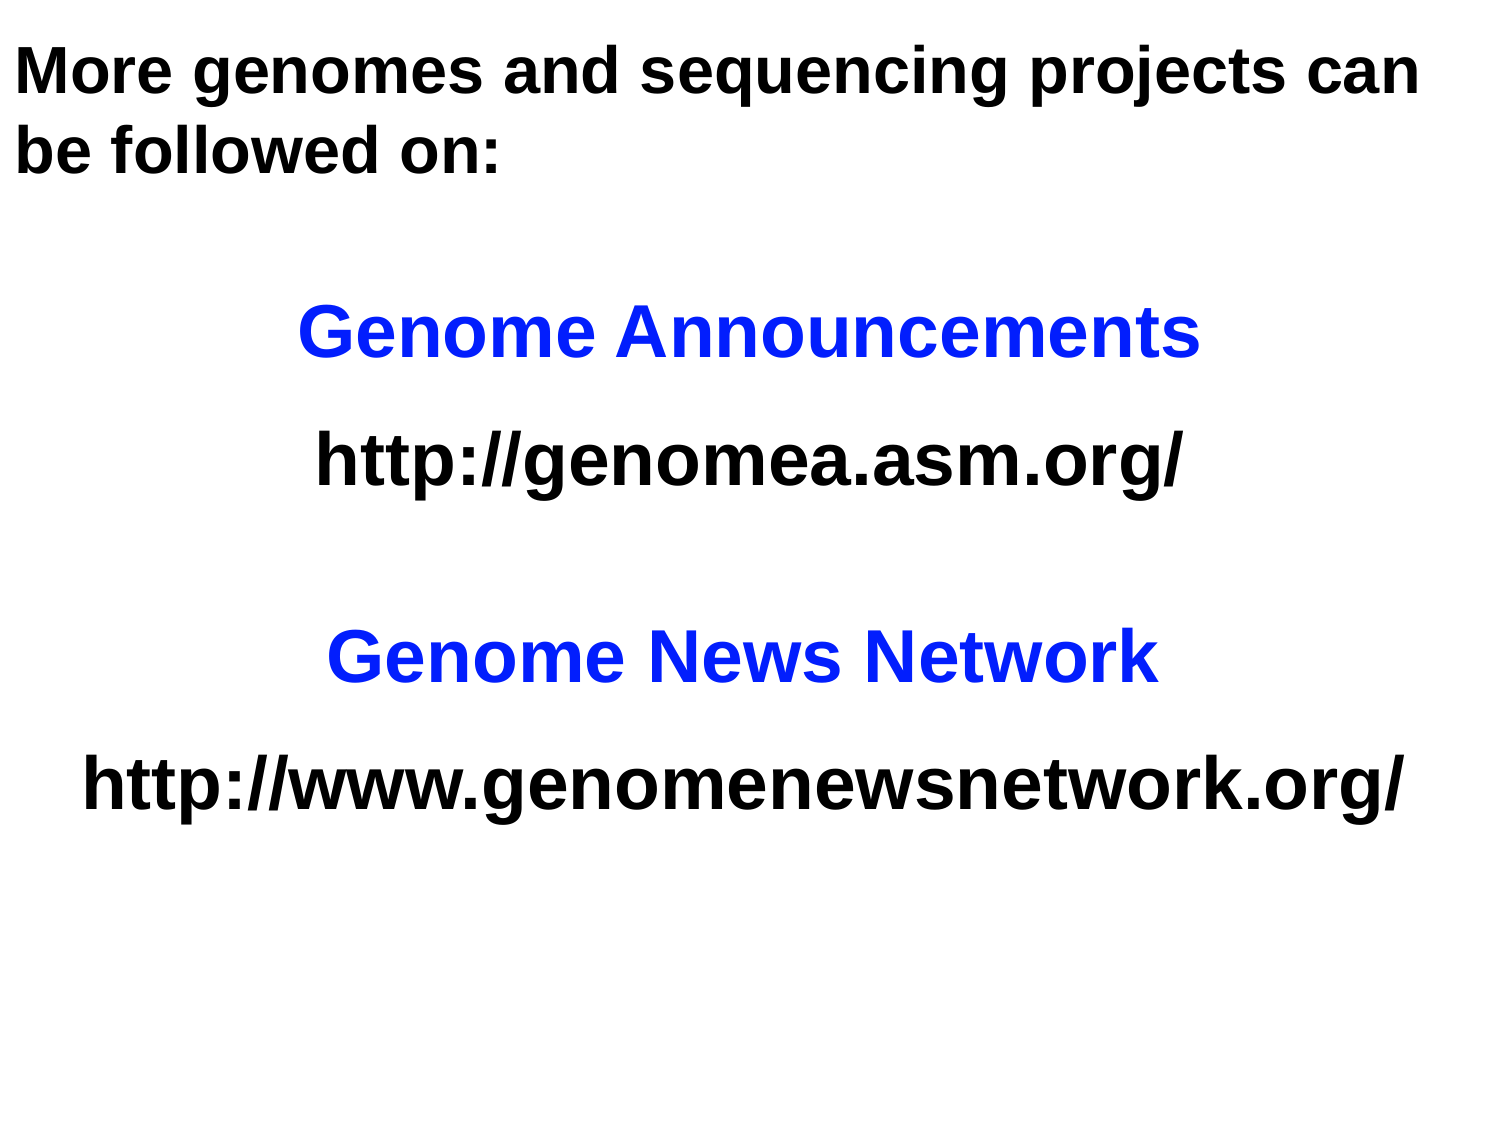

More genomes and sequencing projects can be followed on:
Genome Announcements
http://genomea.asm.org/
Genome News Network
http://www.genomenewsnetwork.org/